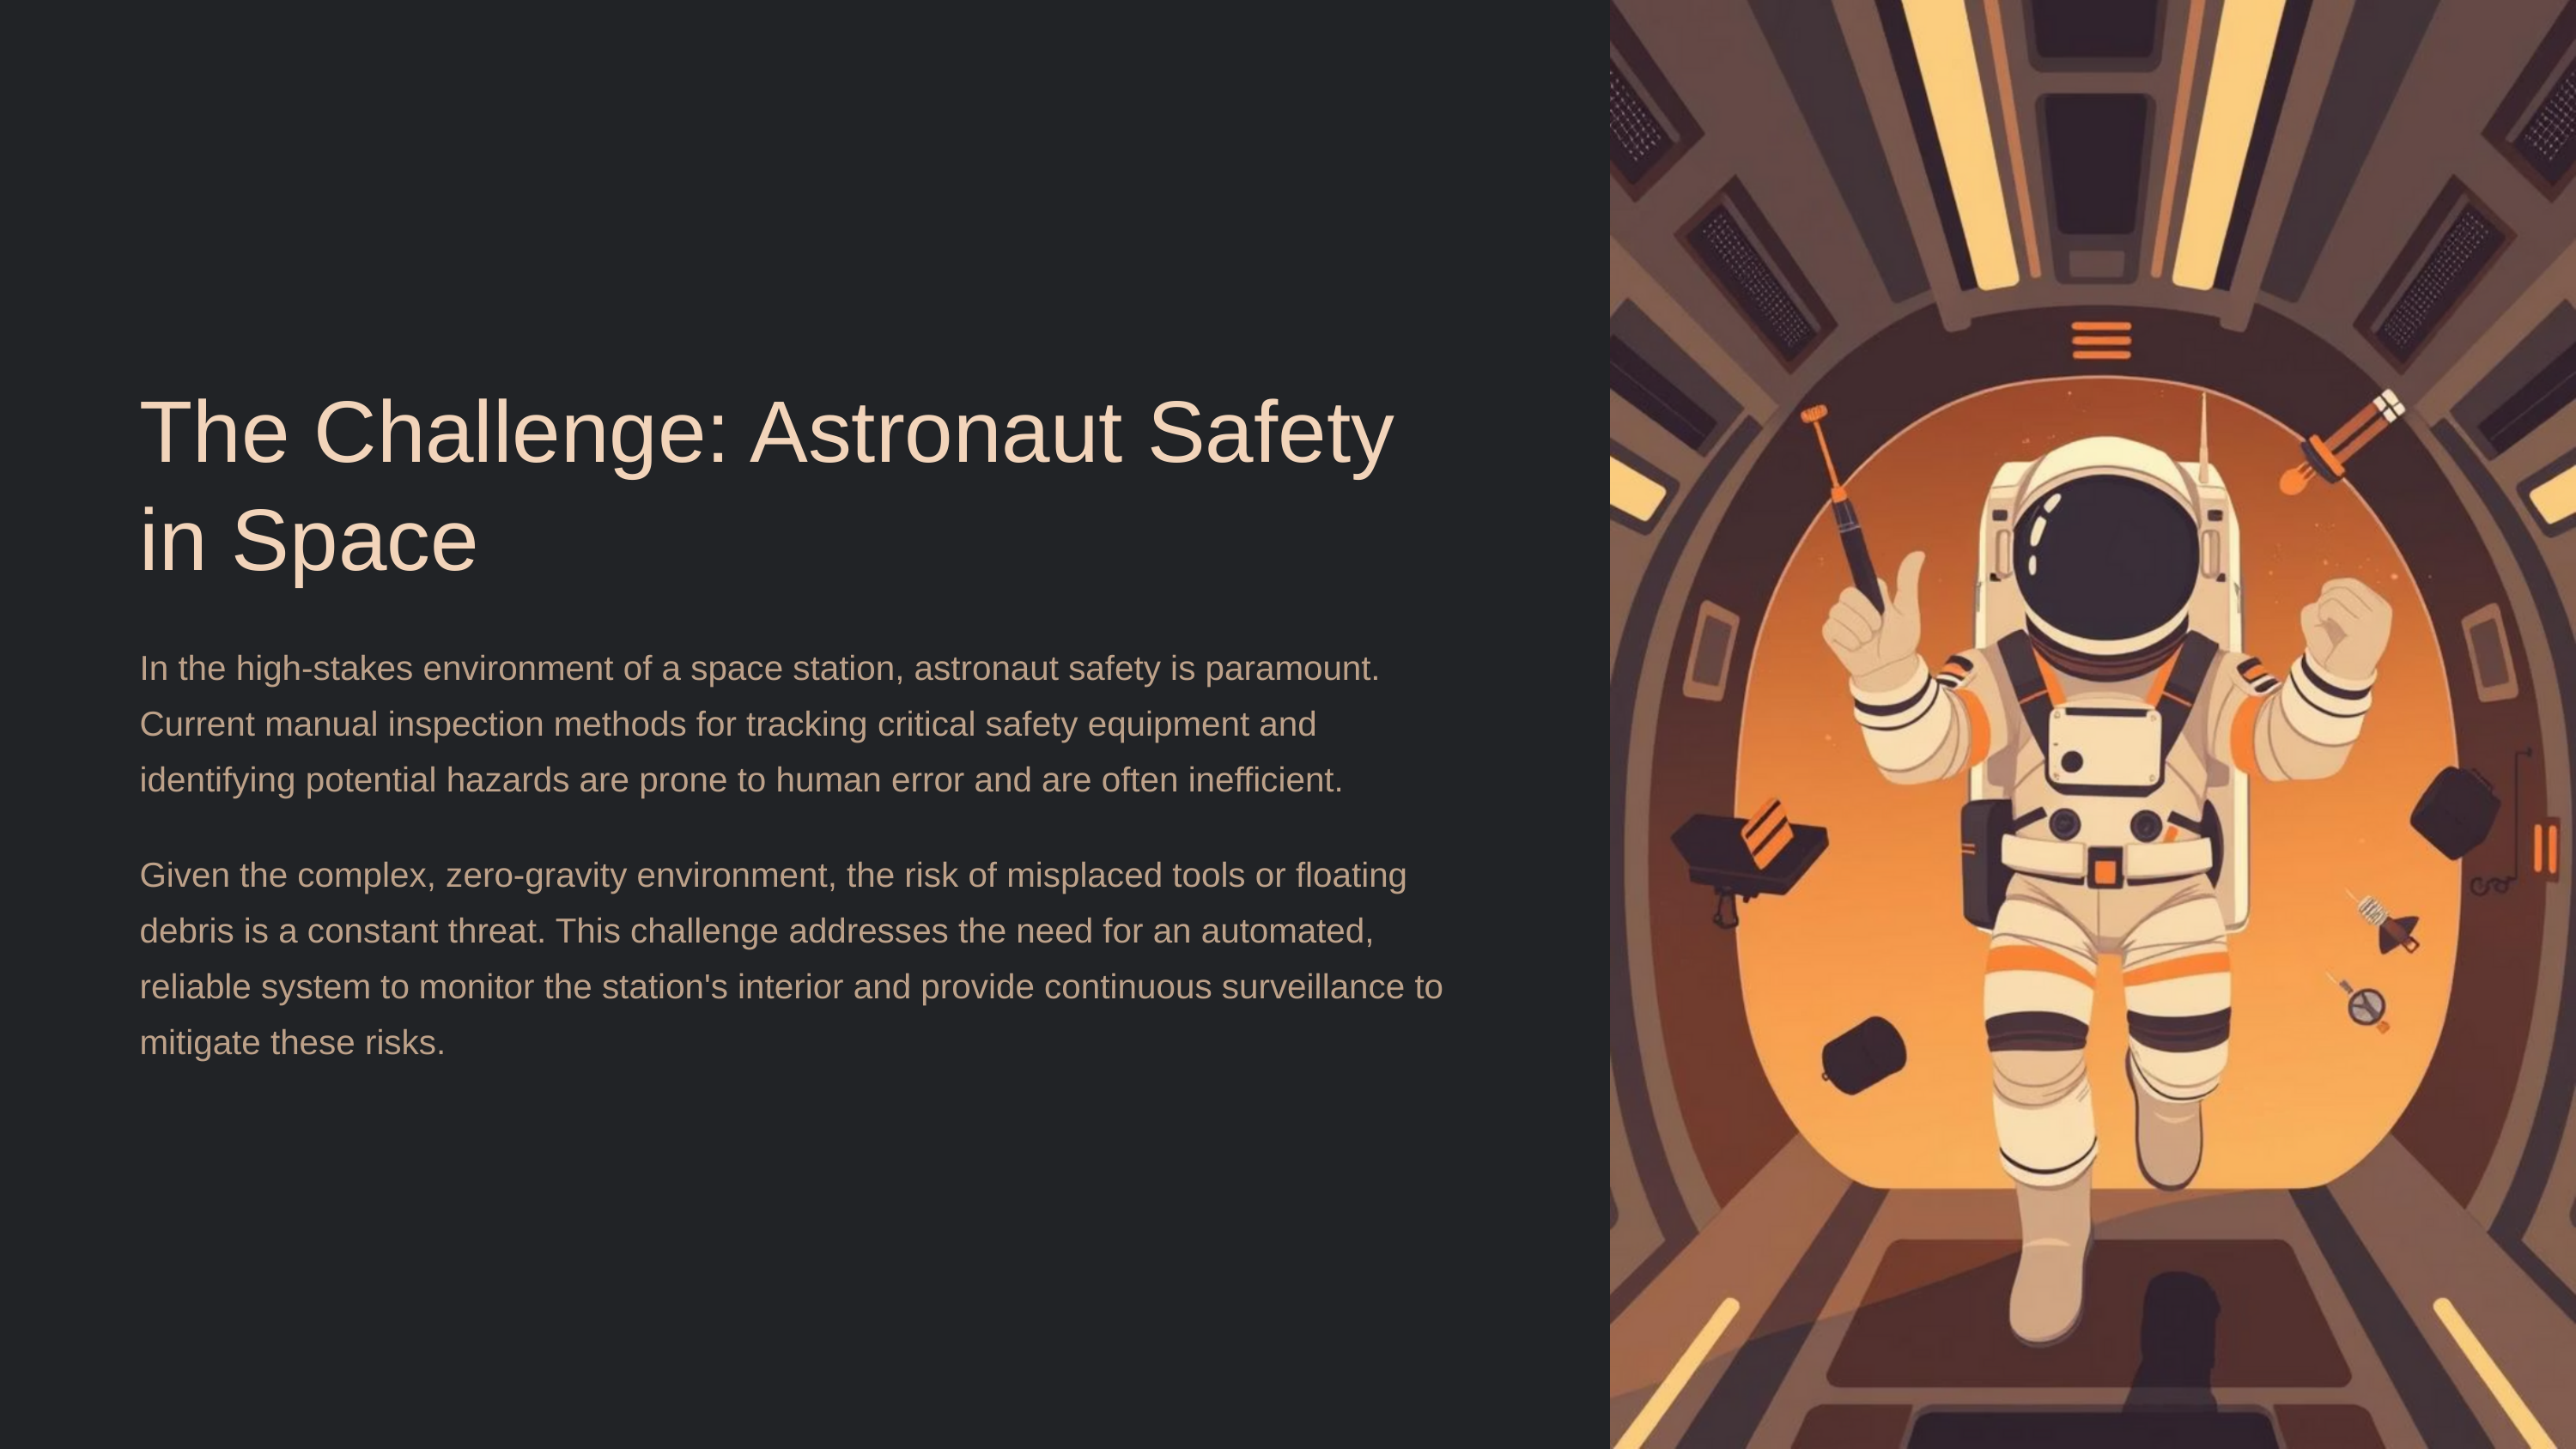

The Challenge: Astronaut Safety in Space
In the high-stakes environment of a space station, astronaut safety is paramount. Current manual inspection methods for tracking critical safety equipment and identifying potential hazards are prone to human error and are often inefficient.
Given the complex, zero-gravity environment, the risk of misplaced tools or floating debris is a constant threat. This challenge addresses the need for an automated, reliable system to monitor the station's interior and provide continuous surveillance to mitigate these risks.